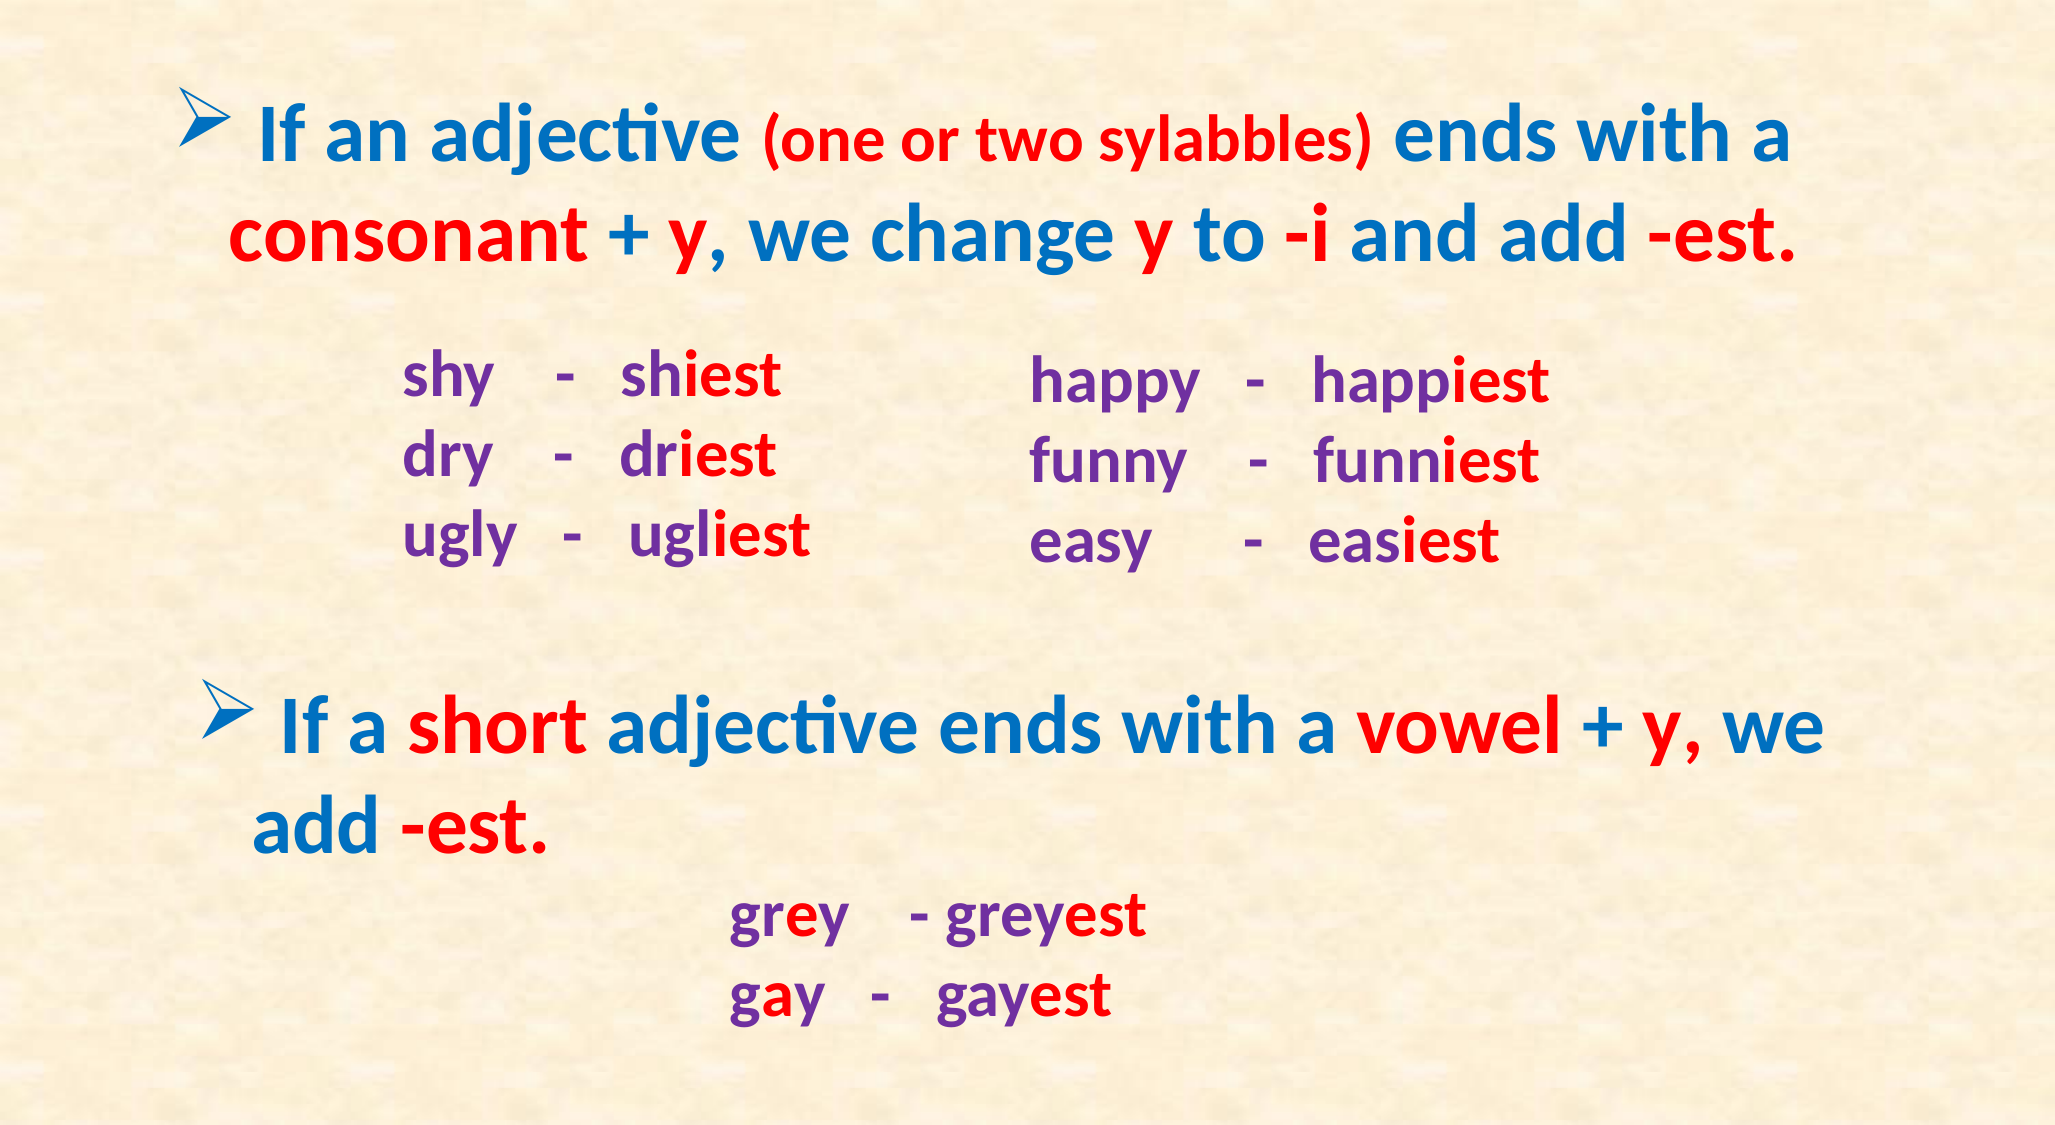

If an adjective (one or two sylabbles) ends with a consonant + y, we change y to -i and add -est.

shy    -   shiest
dry    -   driest
ugly   -   ugliest
happy   -   happiest
funny    -   funniest
easy      -   easiest
 If a short adjective ends with a vowel + y, we add -est.

grey    - greyest
gay   -   gayest